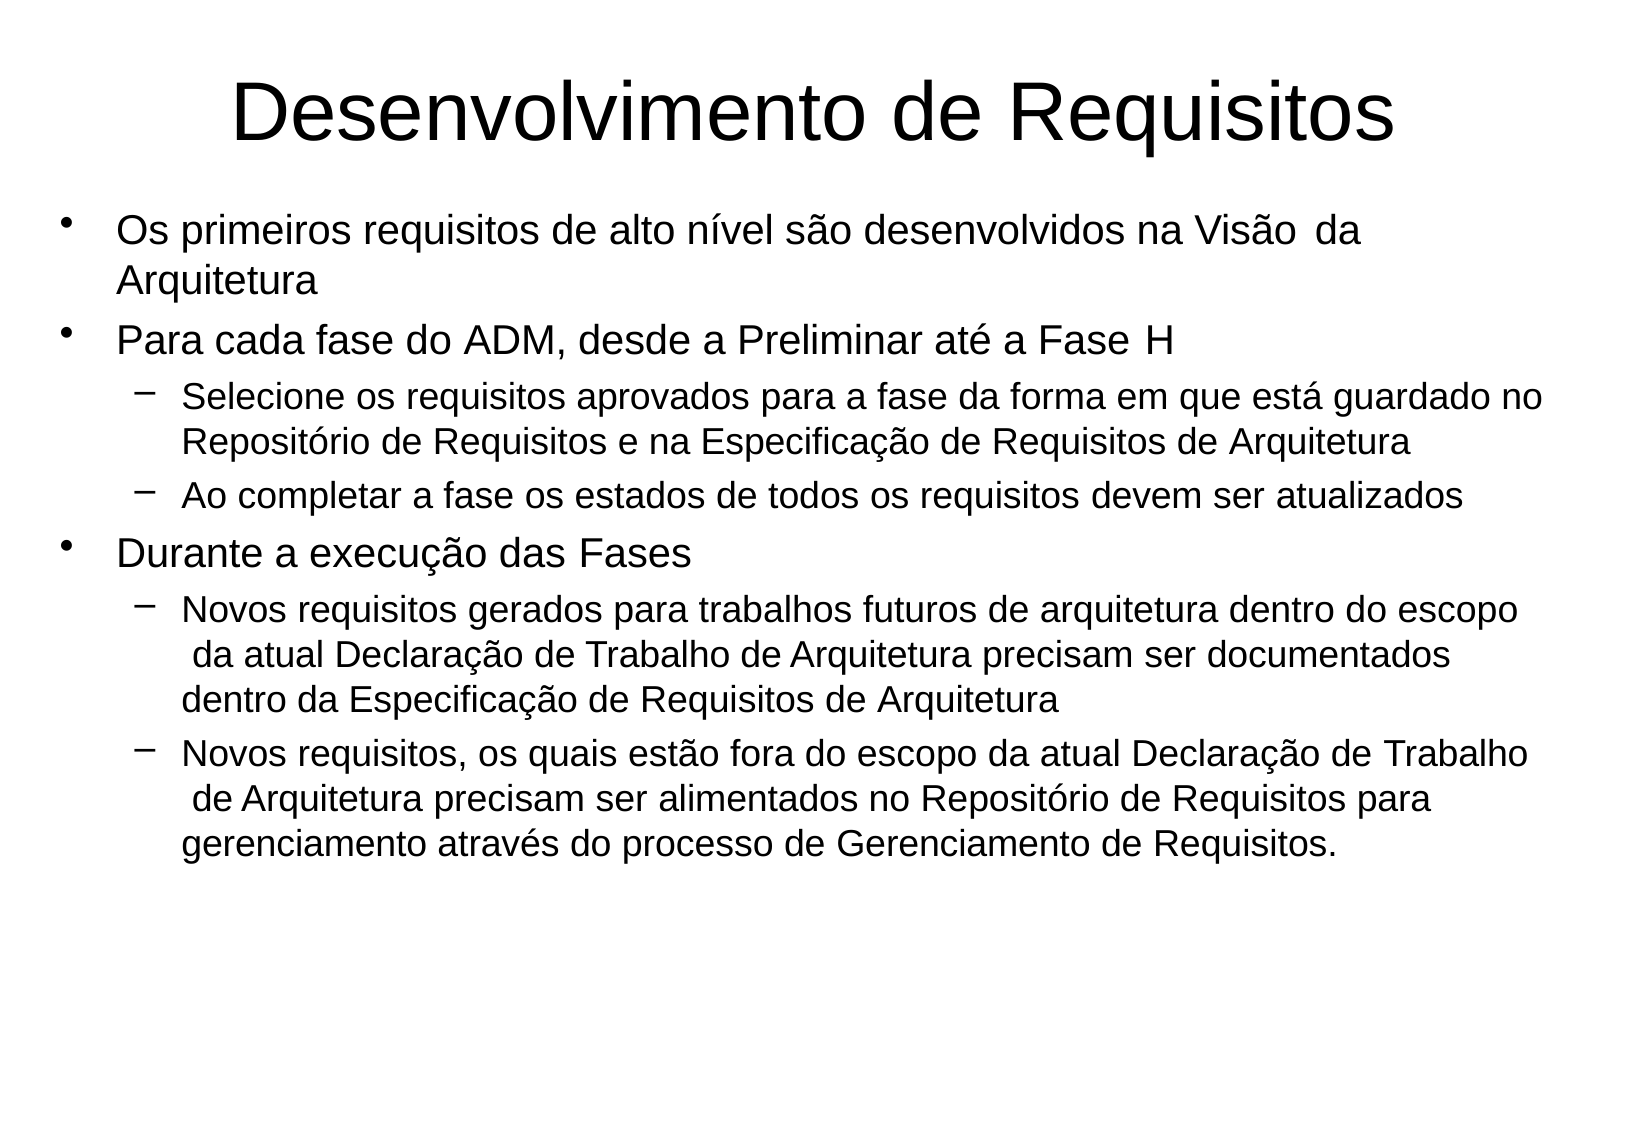

# Desenvolvimento de Requisitos
Os primeiros requisitos de alto nível são desenvolvidos na Visão da
Arquitetura
Para cada fase do ADM, desde a Preliminar até a Fase H
Selecione os requisitos aprovados para a fase da forma em que está guardado no
Repositório de Requisitos e na Especificação de Requisitos de Arquitetura
Ao completar a fase os estados de todos os requisitos devem ser atualizados
Durante a execução das Fases
Novos requisitos gerados para trabalhos futuros de arquitetura dentro do escopo  da atual Declaração de Trabalho de Arquitetura precisam ser documentados  dentro da Especificação de Requisitos de Arquitetura
Novos requisitos, os quais estão fora do escopo da atual Declaração de Trabalho  de Arquitetura precisam ser alimentados no Repositório de Requisitos para  gerenciamento através do processo de Gerenciamento de Requisitos.